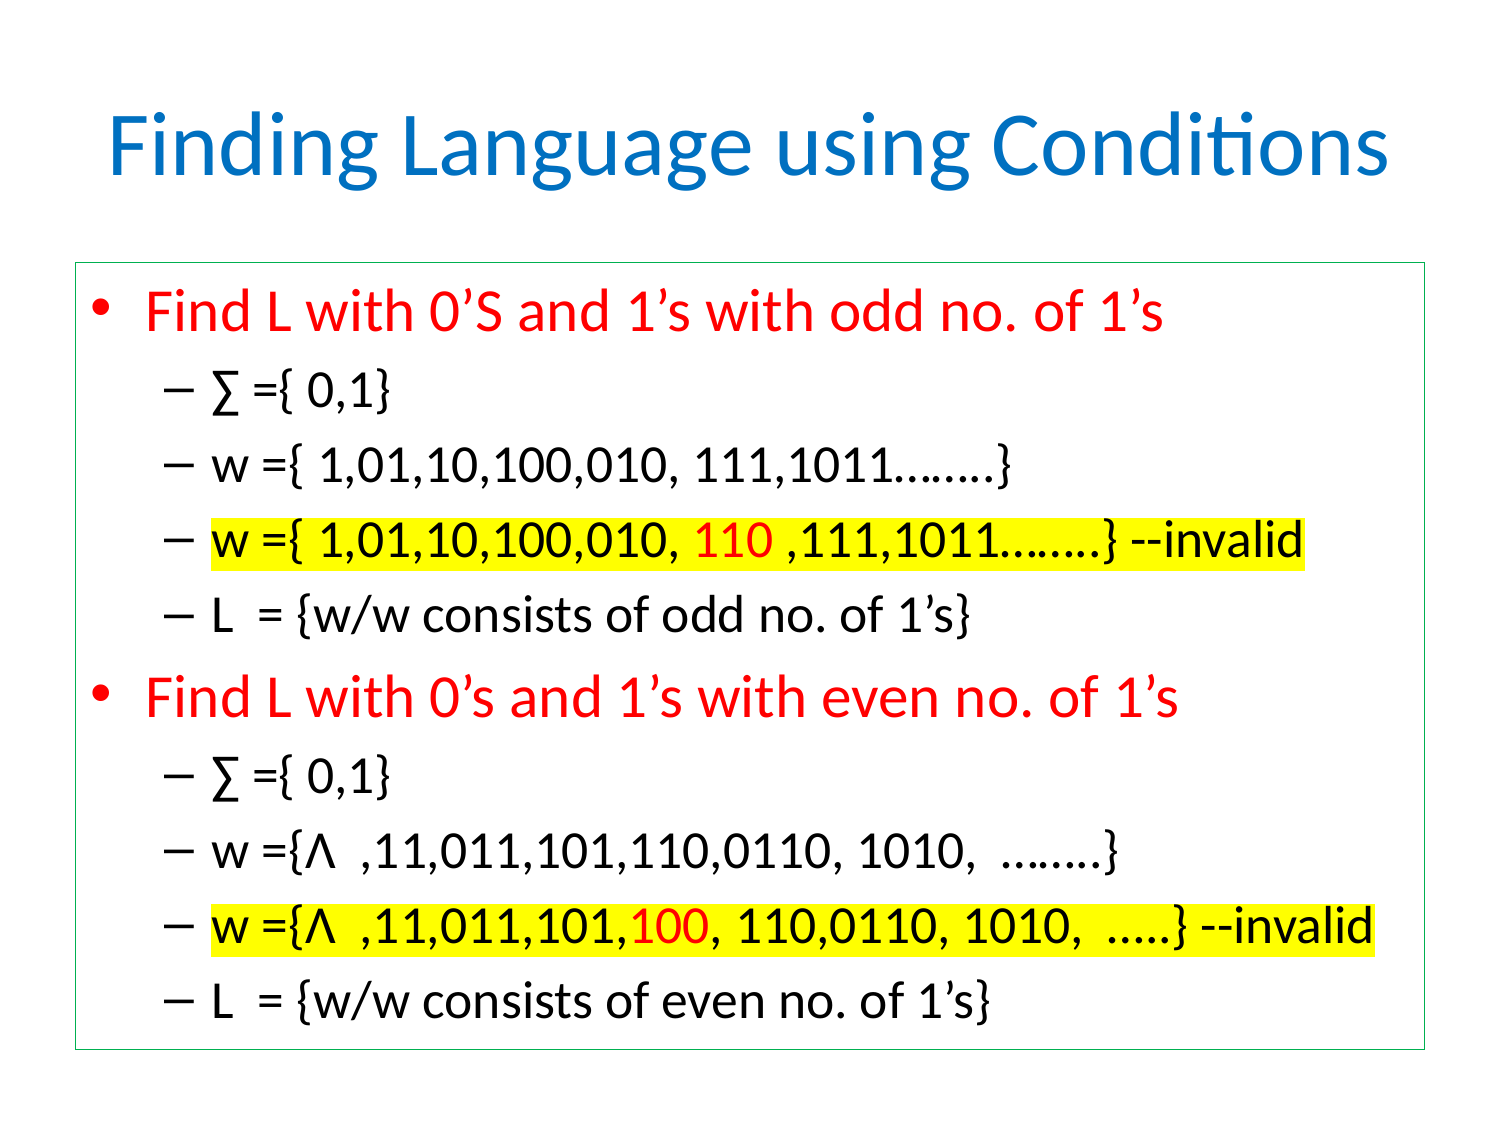

# Finding Language using Conditions
Find L with 0’S and 1’s with odd no. of 1’s
∑ ={ 0,1}
w ={ 1,01,10,100,010, 111,1011……..}
w ={ 1,01,10,100,010, 110 ,111,1011……..} --invalid
L  = {w/w consists of odd no. of 1’s}
Find L with 0’s and 1’s with even no. of 1’s
∑ ={ 0,1}
w ={Λ  ,11,011,101,110,0110, 1010,  ……..}
w ={Λ  ,11,011,101,100, 110,0110, 1010,  …..} --invalid
L  = {w/w consists of even no. of 1’s}